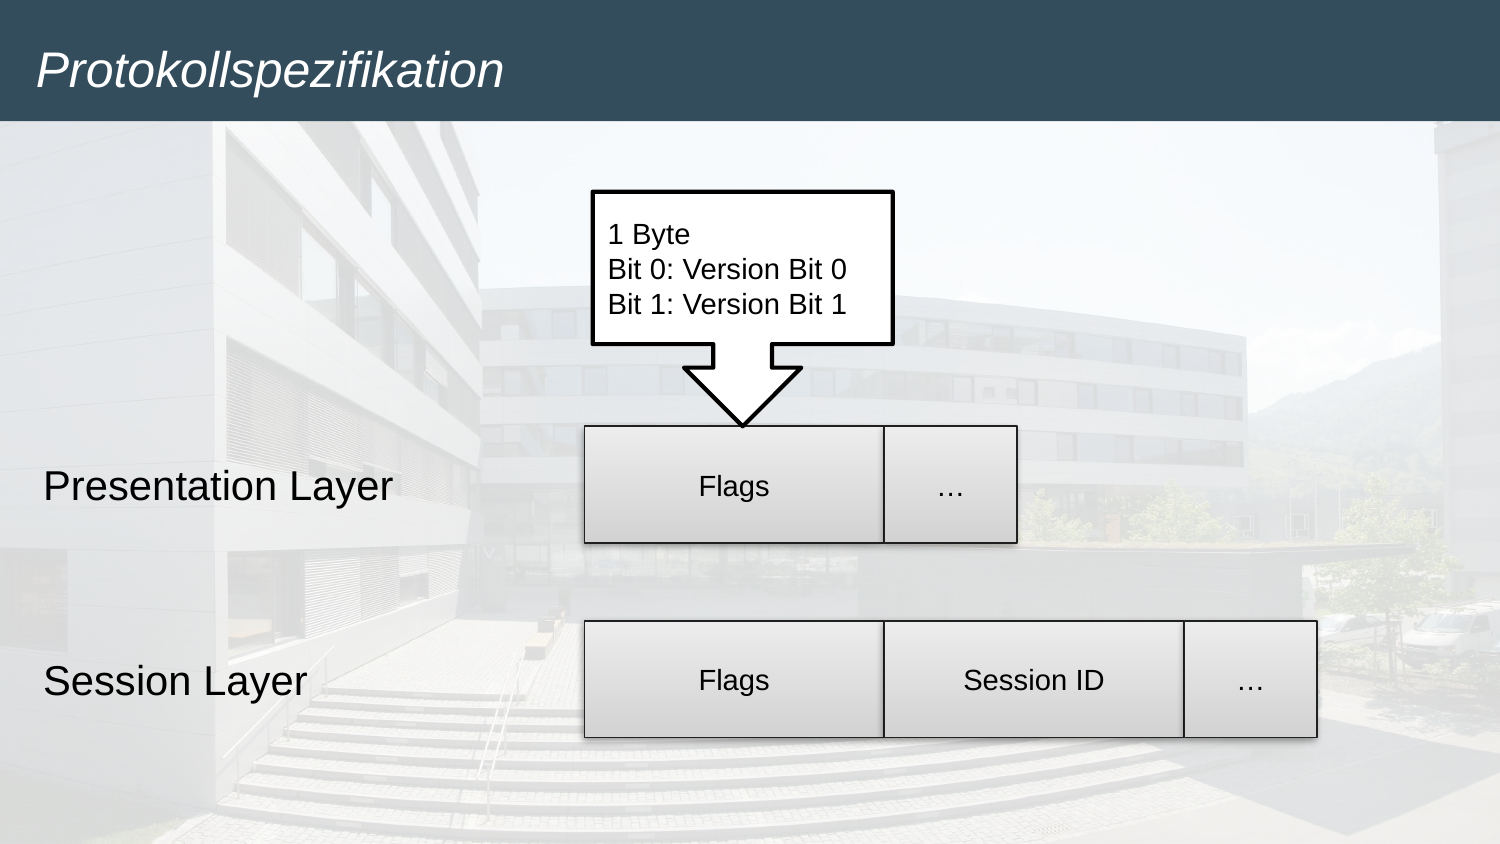

# Protokollspezifikation
1 Byte
Bit 0: Version Bit 0
Bit 1: Version Bit 1
Flags
…
Presentation Layer
Flags
Session ID
…
Session Layer